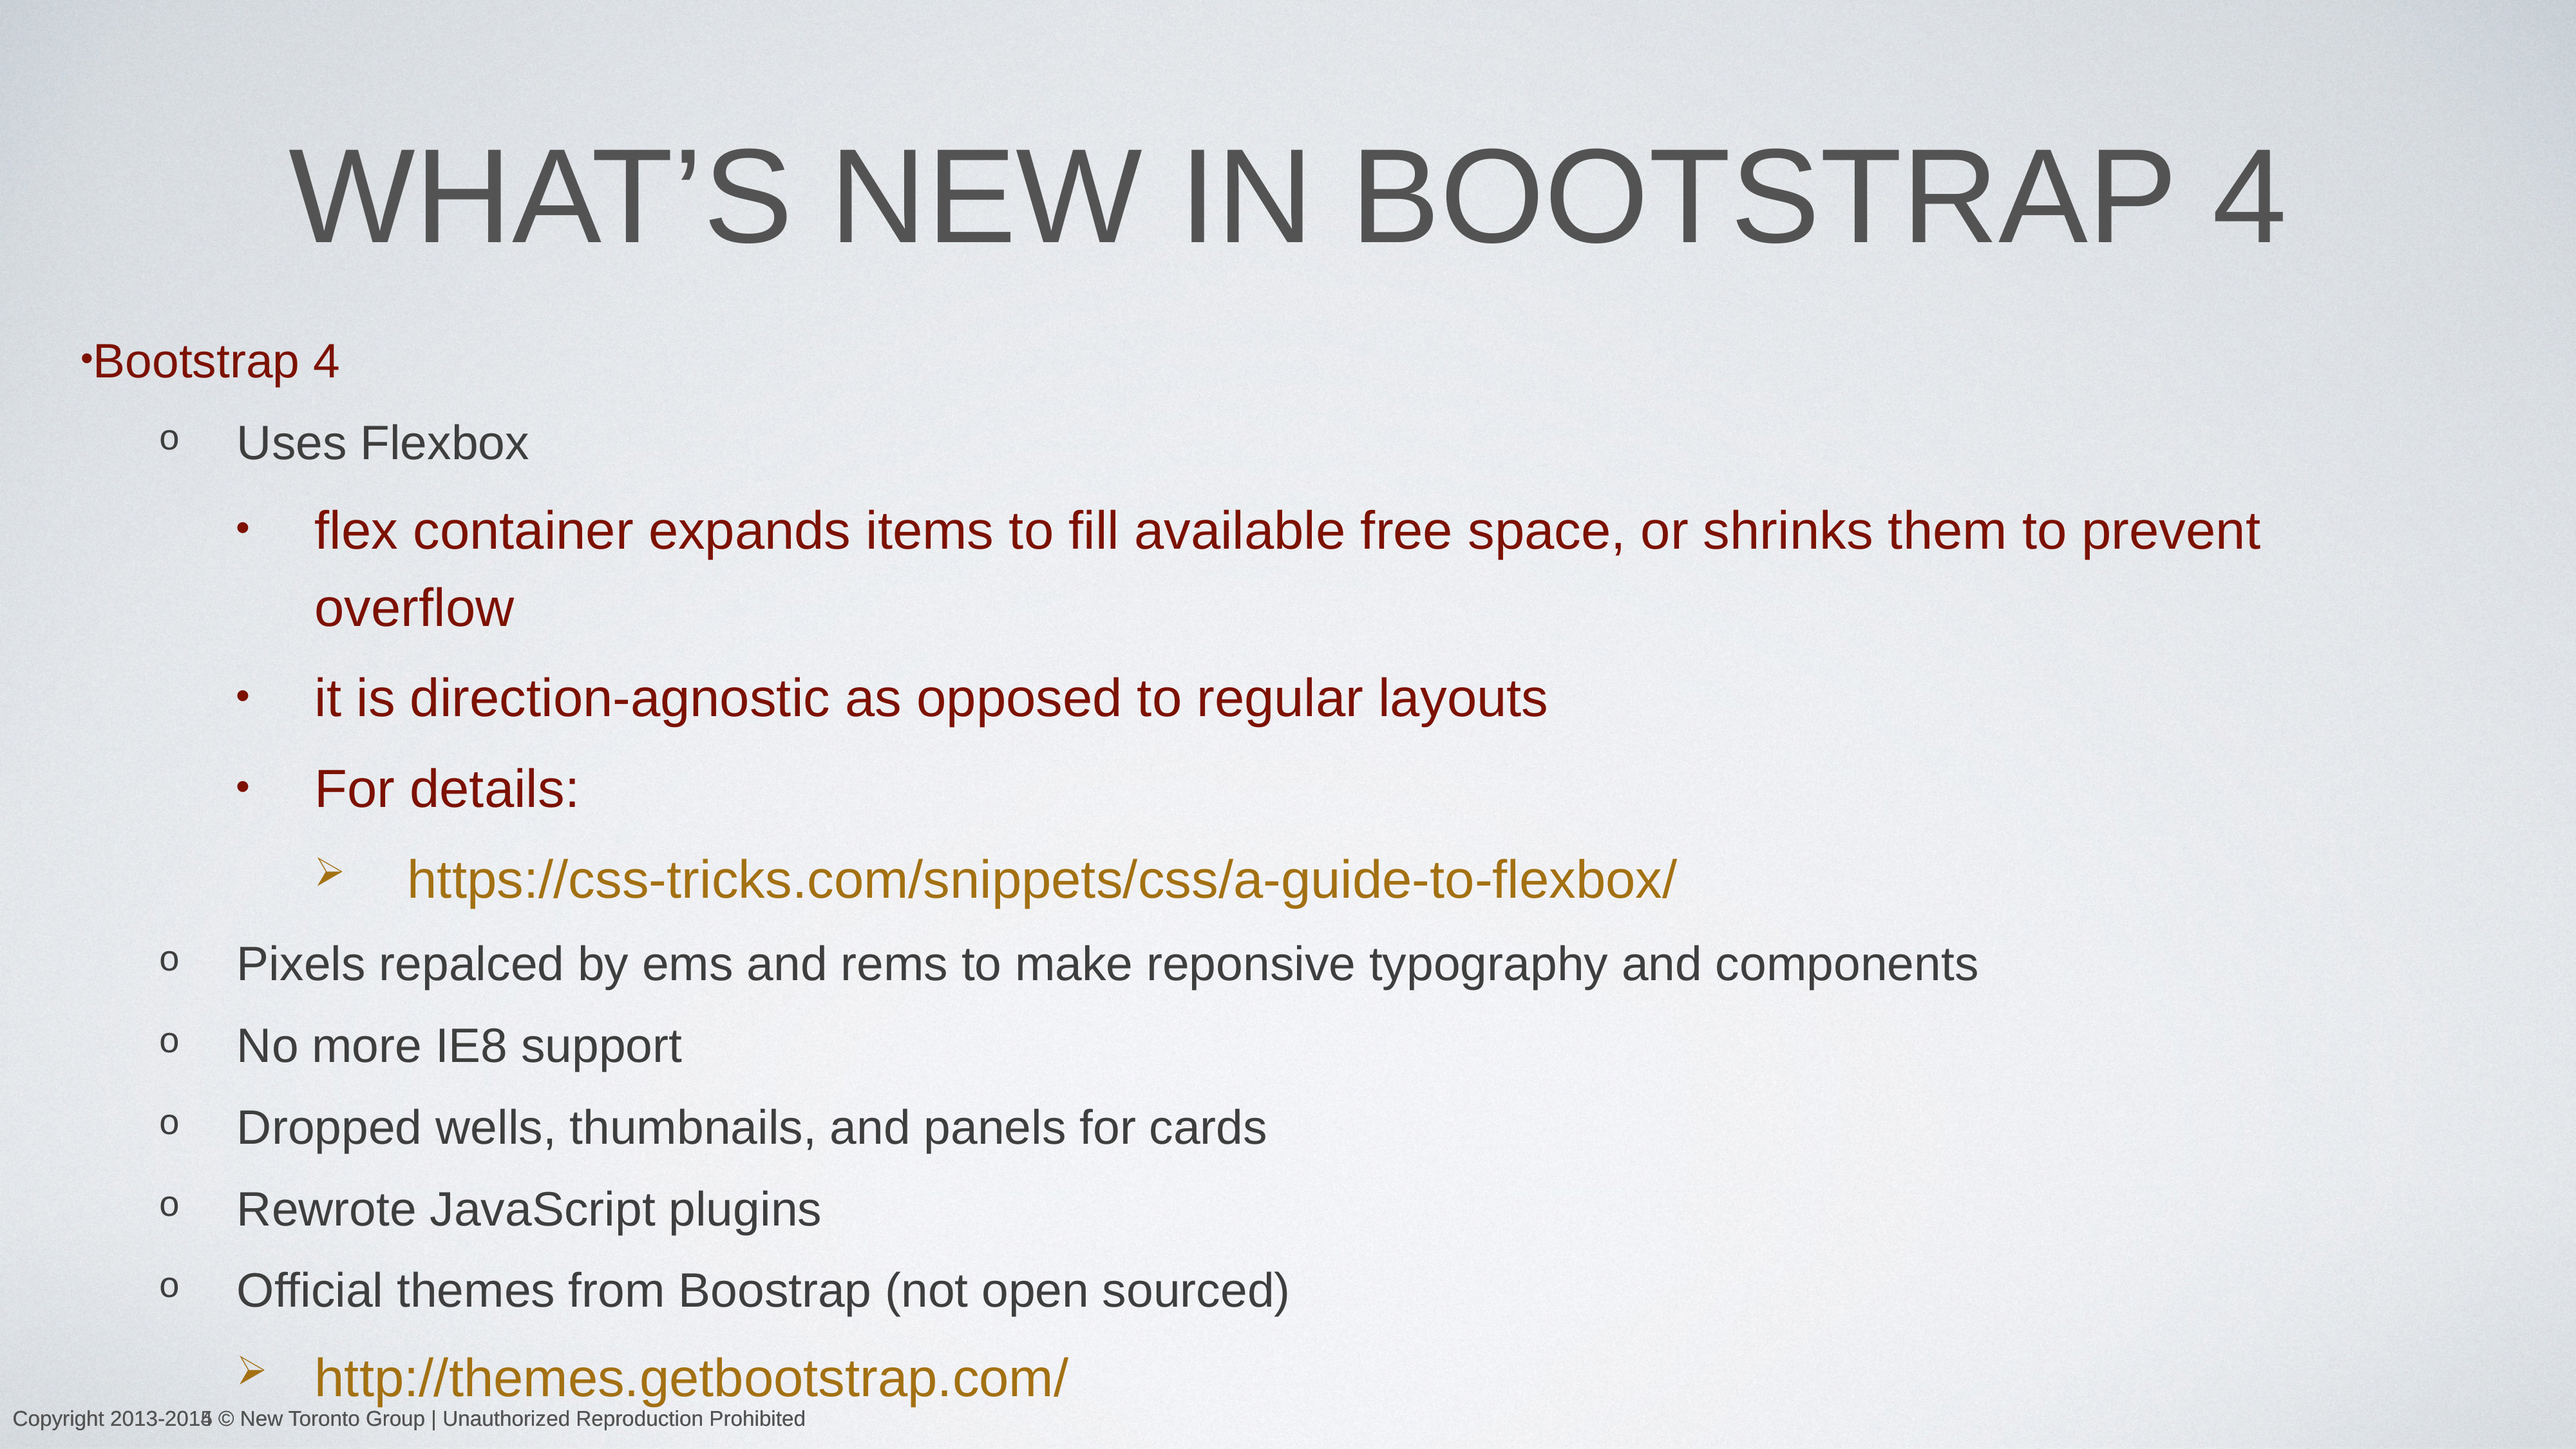

# What’s new in Bootstrap 4
Bootstrap 4
Uses Flexbox
flex container expands items to fill available free space, or shrinks them to prevent overflow
it is direction-agnostic as opposed to regular layouts
For details:
 https://css-tricks.com/snippets/css/a-guide-to-flexbox/
Pixels repalced by ems and rems to make reponsive typography and components
No more IE8 support
Dropped wells, thumbnails, and panels for cards
Rewrote JavaScript plugins
Official themes from Boostrap (not open sourced)
http://themes.getbootstrap.com/